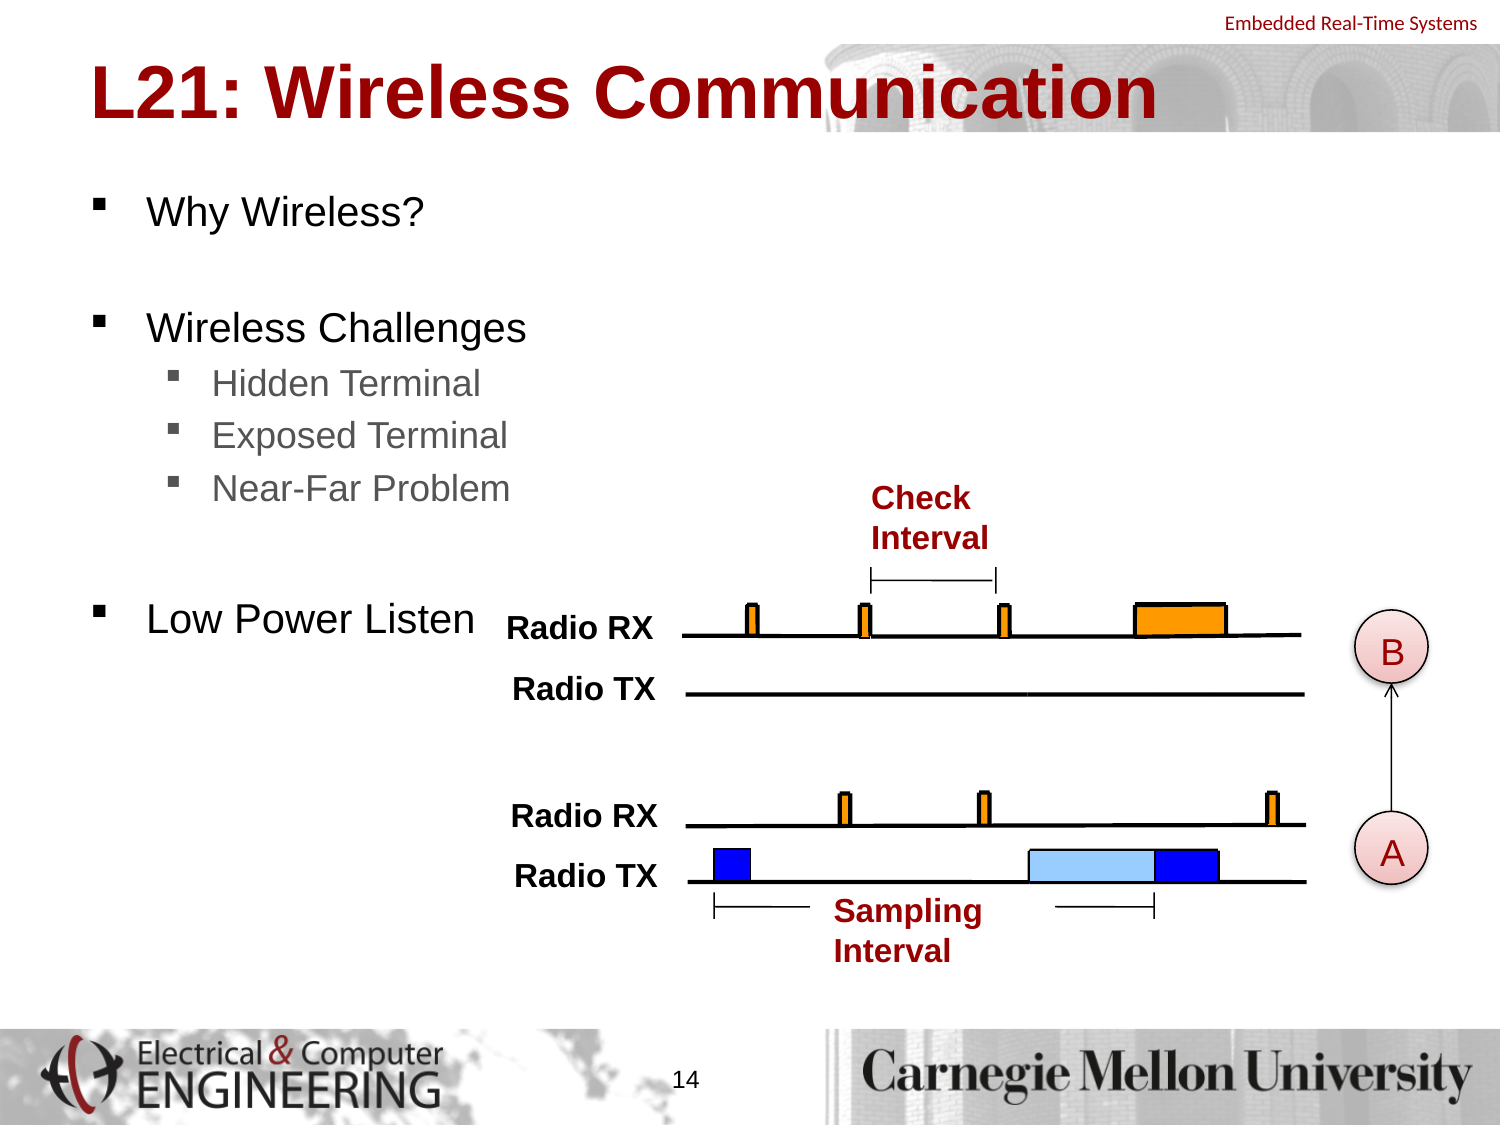

# L21: Wireless Communication
Why Wireless?

Wireless Challenges
Hidden Terminal
Exposed Terminal
Near-Far Problem

Low Power Listen
Check Interval

Radio RX

B

Radio TX

Radio RX

A

Radio TX

Sampling Interval

14